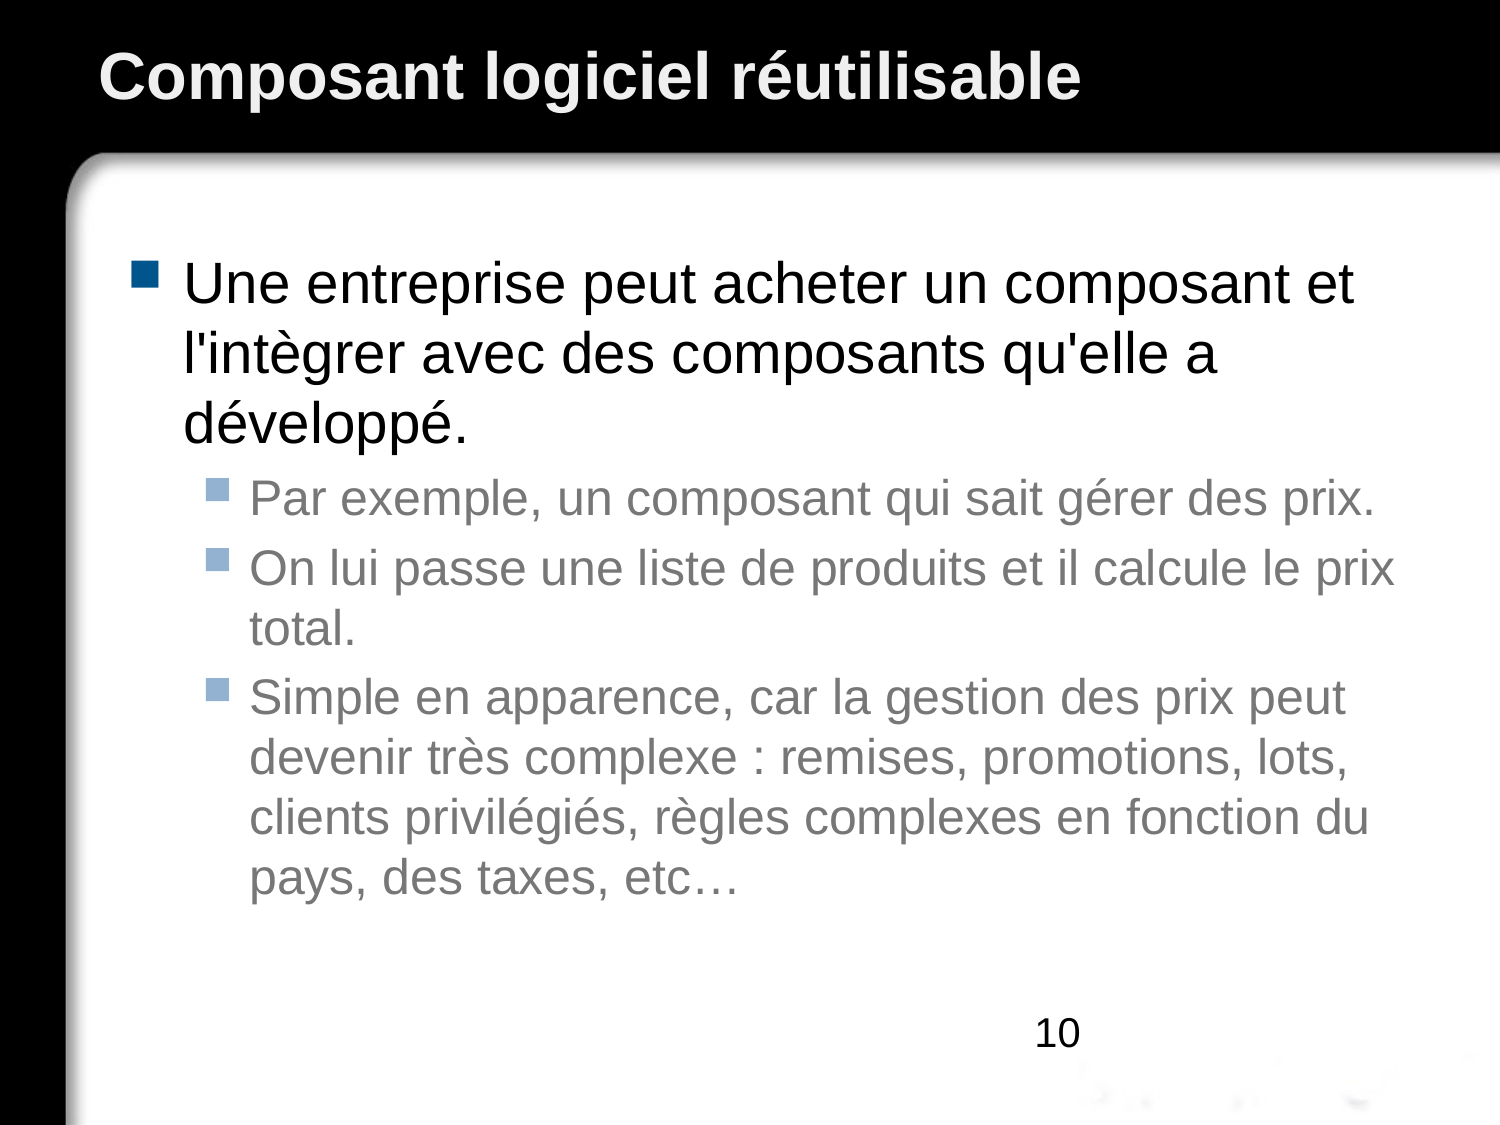

# Composant logiciel réutilisable
Une entreprise peut acheter un composant et l'intègrer avec des composants qu'elle a développé.
Par exemple, un composant qui sait gérer des prix.
On lui passe une liste de produits et il calcule le prix total.
Simple en apparence, car la gestion des prix peut devenir très complexe : remises, promotions, lots, clients privilégiés, règles complexes en fonction du pays, des taxes, etc…